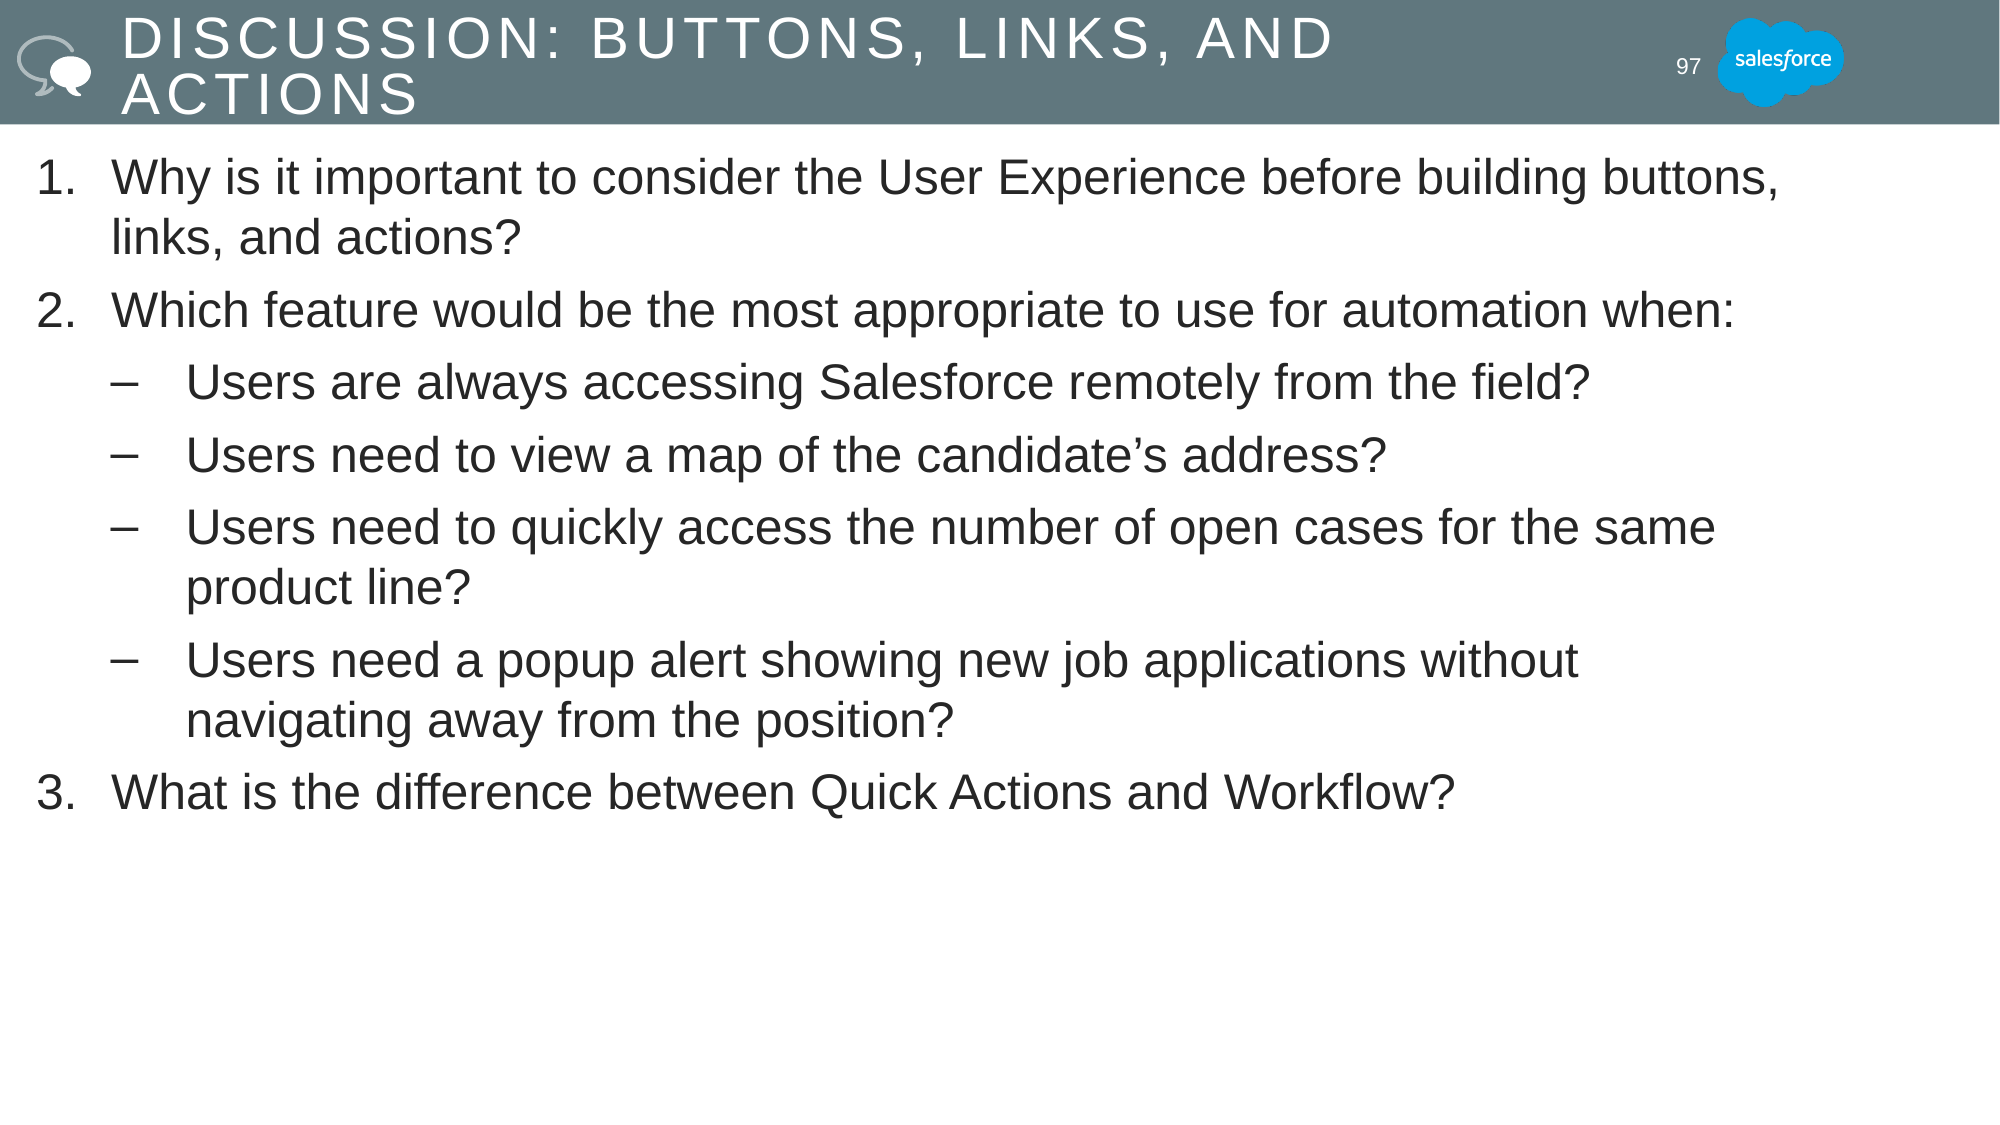

# Discussion: Buttons, links, and actions
97
Why is it important to consider the User Experience before building buttons, links, and actions?
Which feature would be the most appropriate to use for automation when:
Users are always accessing Salesforce remotely from the field?
Users need to view a map of the candidate’s address?
Users need to quickly access the number of open cases for the same product line?
Users need a popup alert showing new job applications without navigating away from the position?
What is the difference between Quick Actions and Workflow?